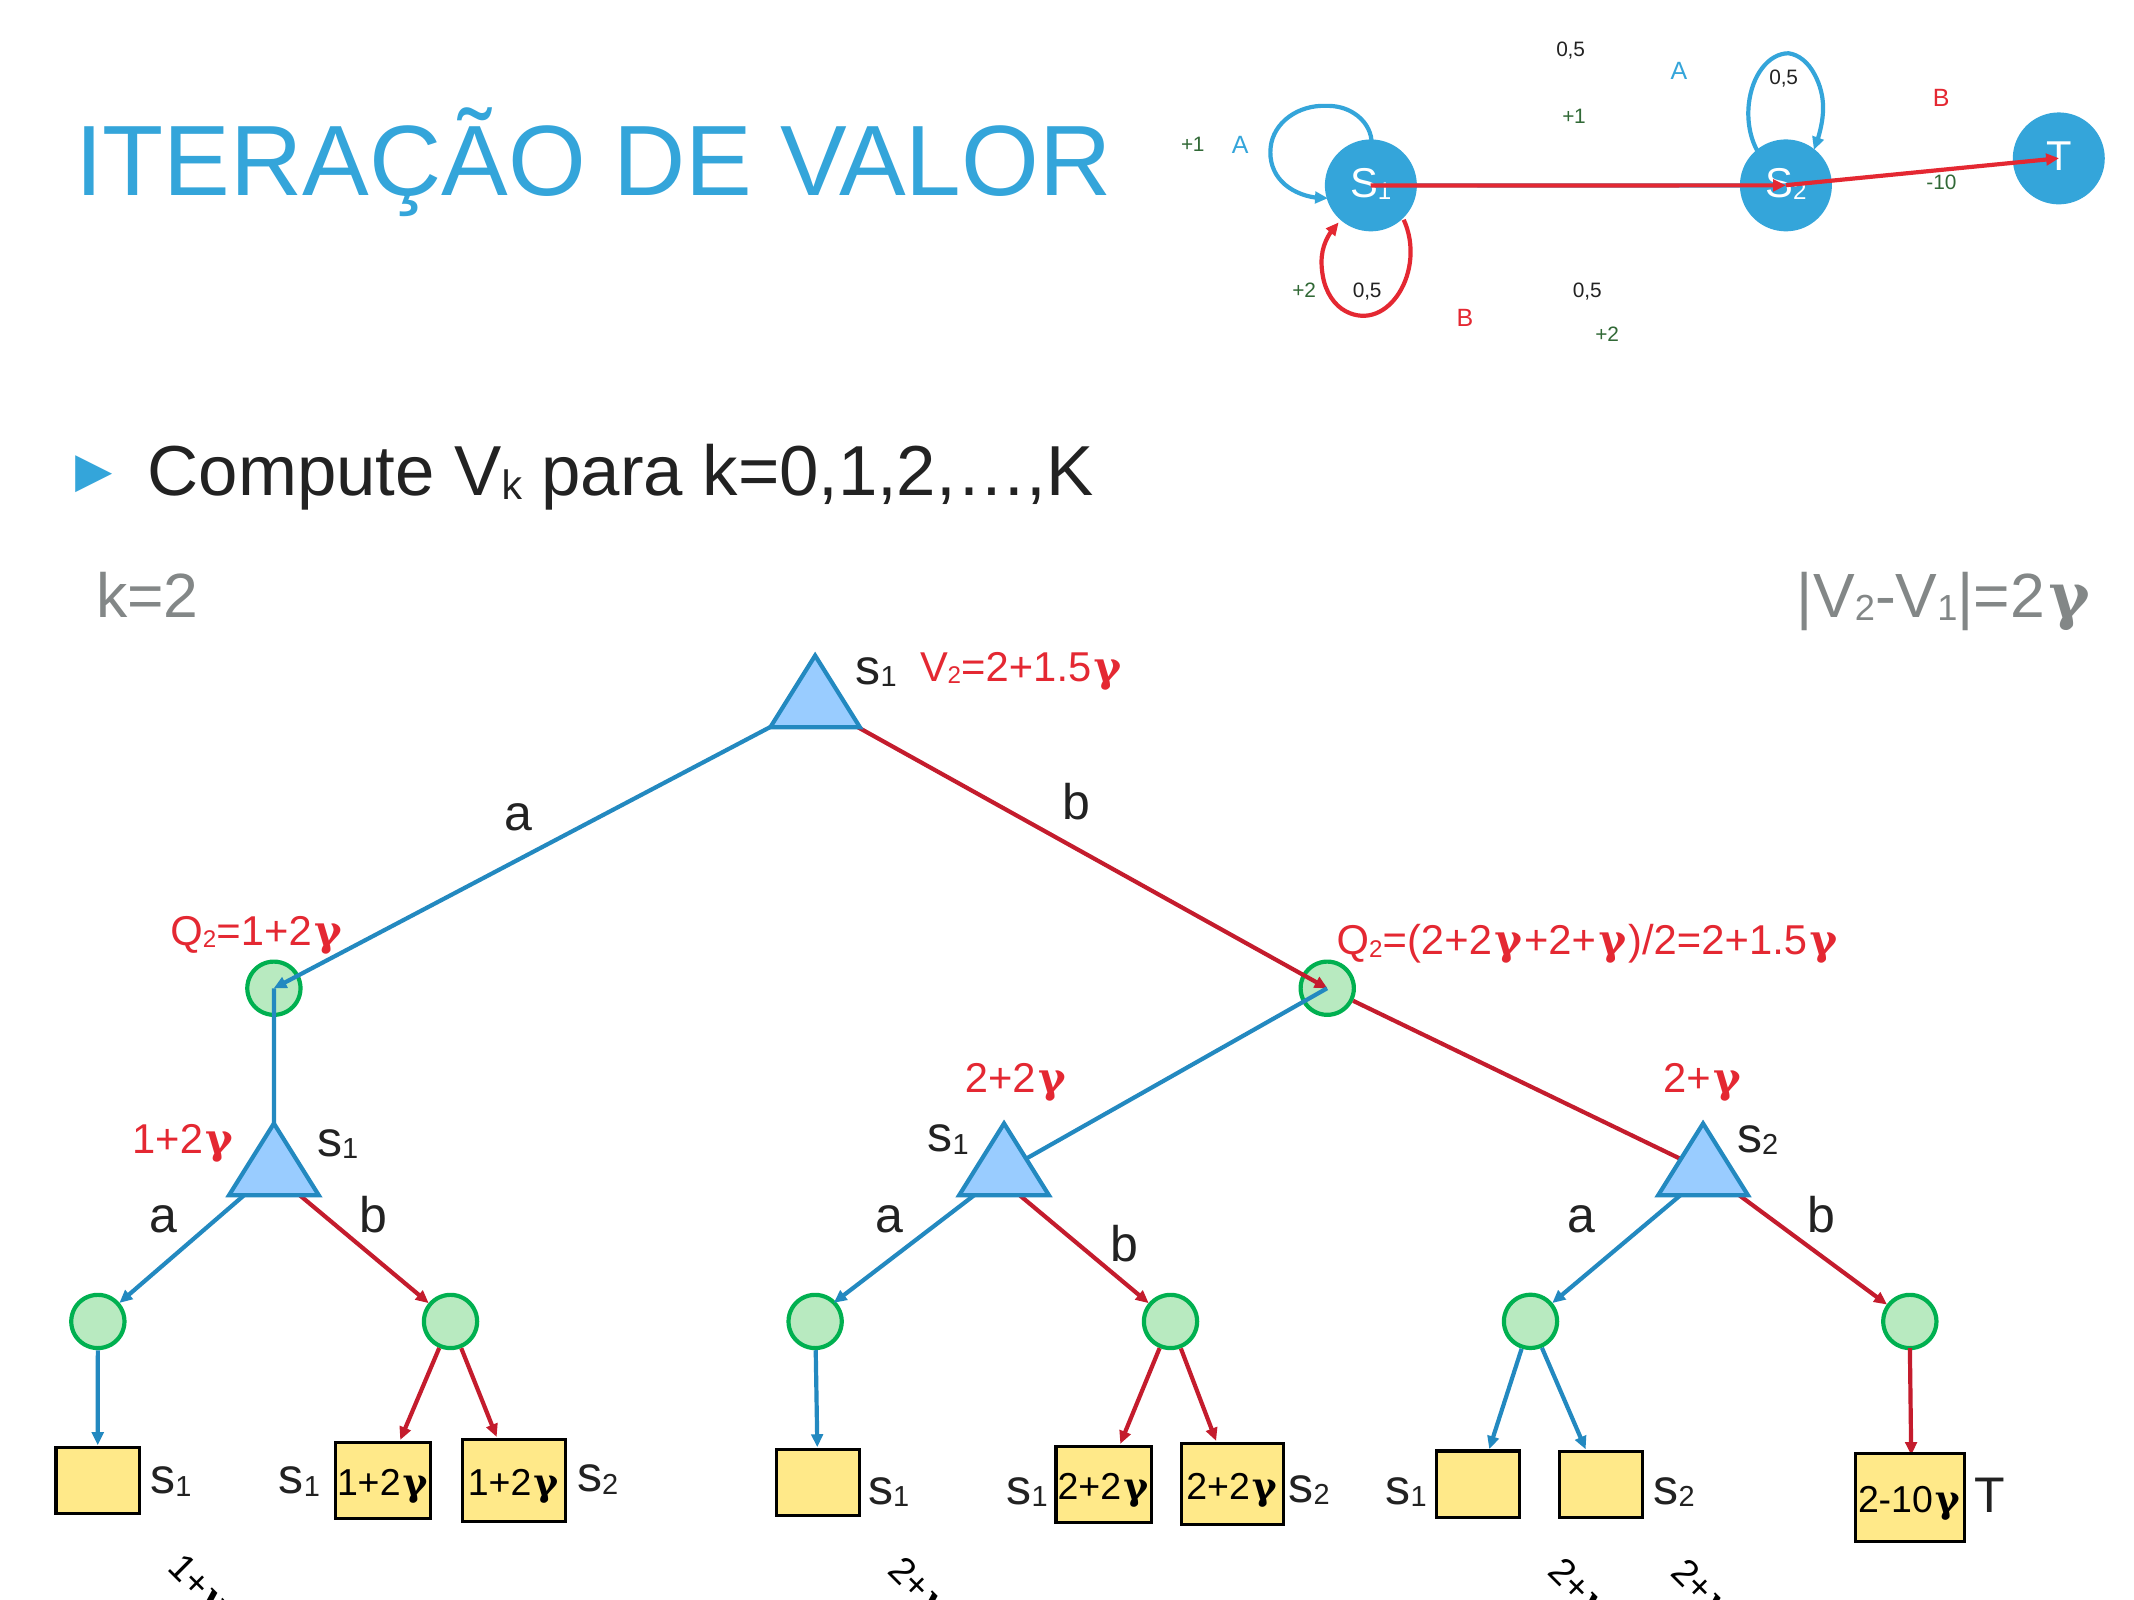

0,5
A
0,5

B
+1

T
+1
A
s1
s2
-10

+2
0,5
0,5
B
+2
Iteração de valor
Compute Vk para k=0,1,2,…,K
k=2
|V2-V1|=2𝛄
s1
V2=2+1.5𝛄

b
a
Q2=1+2𝛄
Q2=(2+2𝛄+2+𝛄)/2=2+1.5𝛄

2+2𝛄
2+𝛄
s1
s2
s1
1+2𝛄

a
b
a
a
b

b

s2
s1
s1
1+2𝛄

1+2𝛄

2+2𝛄

2+2𝛄

s2
s1
s1
s1
s2

1+𝛄

2+𝛄
2-10𝛄

2+𝛄

2+𝛄
T